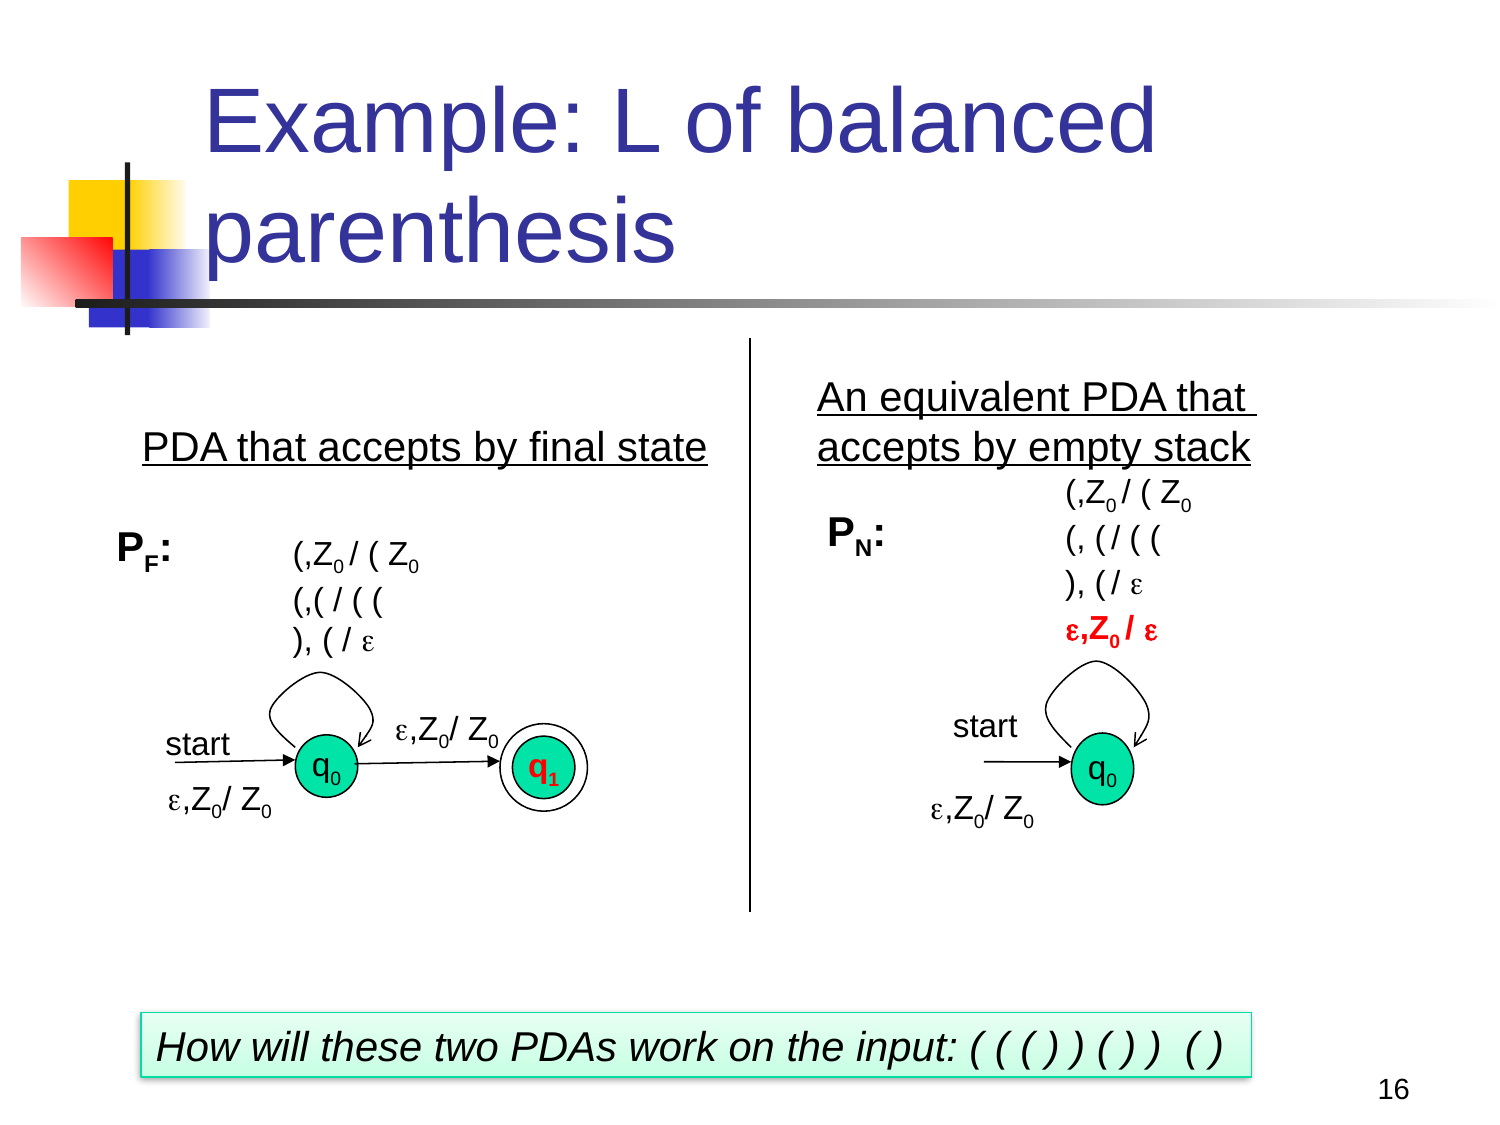

# Example: L of balanced parenthesis
An equivalent PDA that
accepts by empty stack
(,Z0 / ( Z0
(, ( / ( (
), ( / ε
ε,Z0 / ε

start
q0

ε,Z0/ Z0
PDA that accepts by final state
PN:
PF:
(,Z0 / ( Z0
(,( / ( (
), ( / ε

ε,Z0/ Z0
start

q0
q1

ε,Z0/ Z0
How will these two PDAs work on the input: ( ( ( ) ) ( ) )  ( )
16